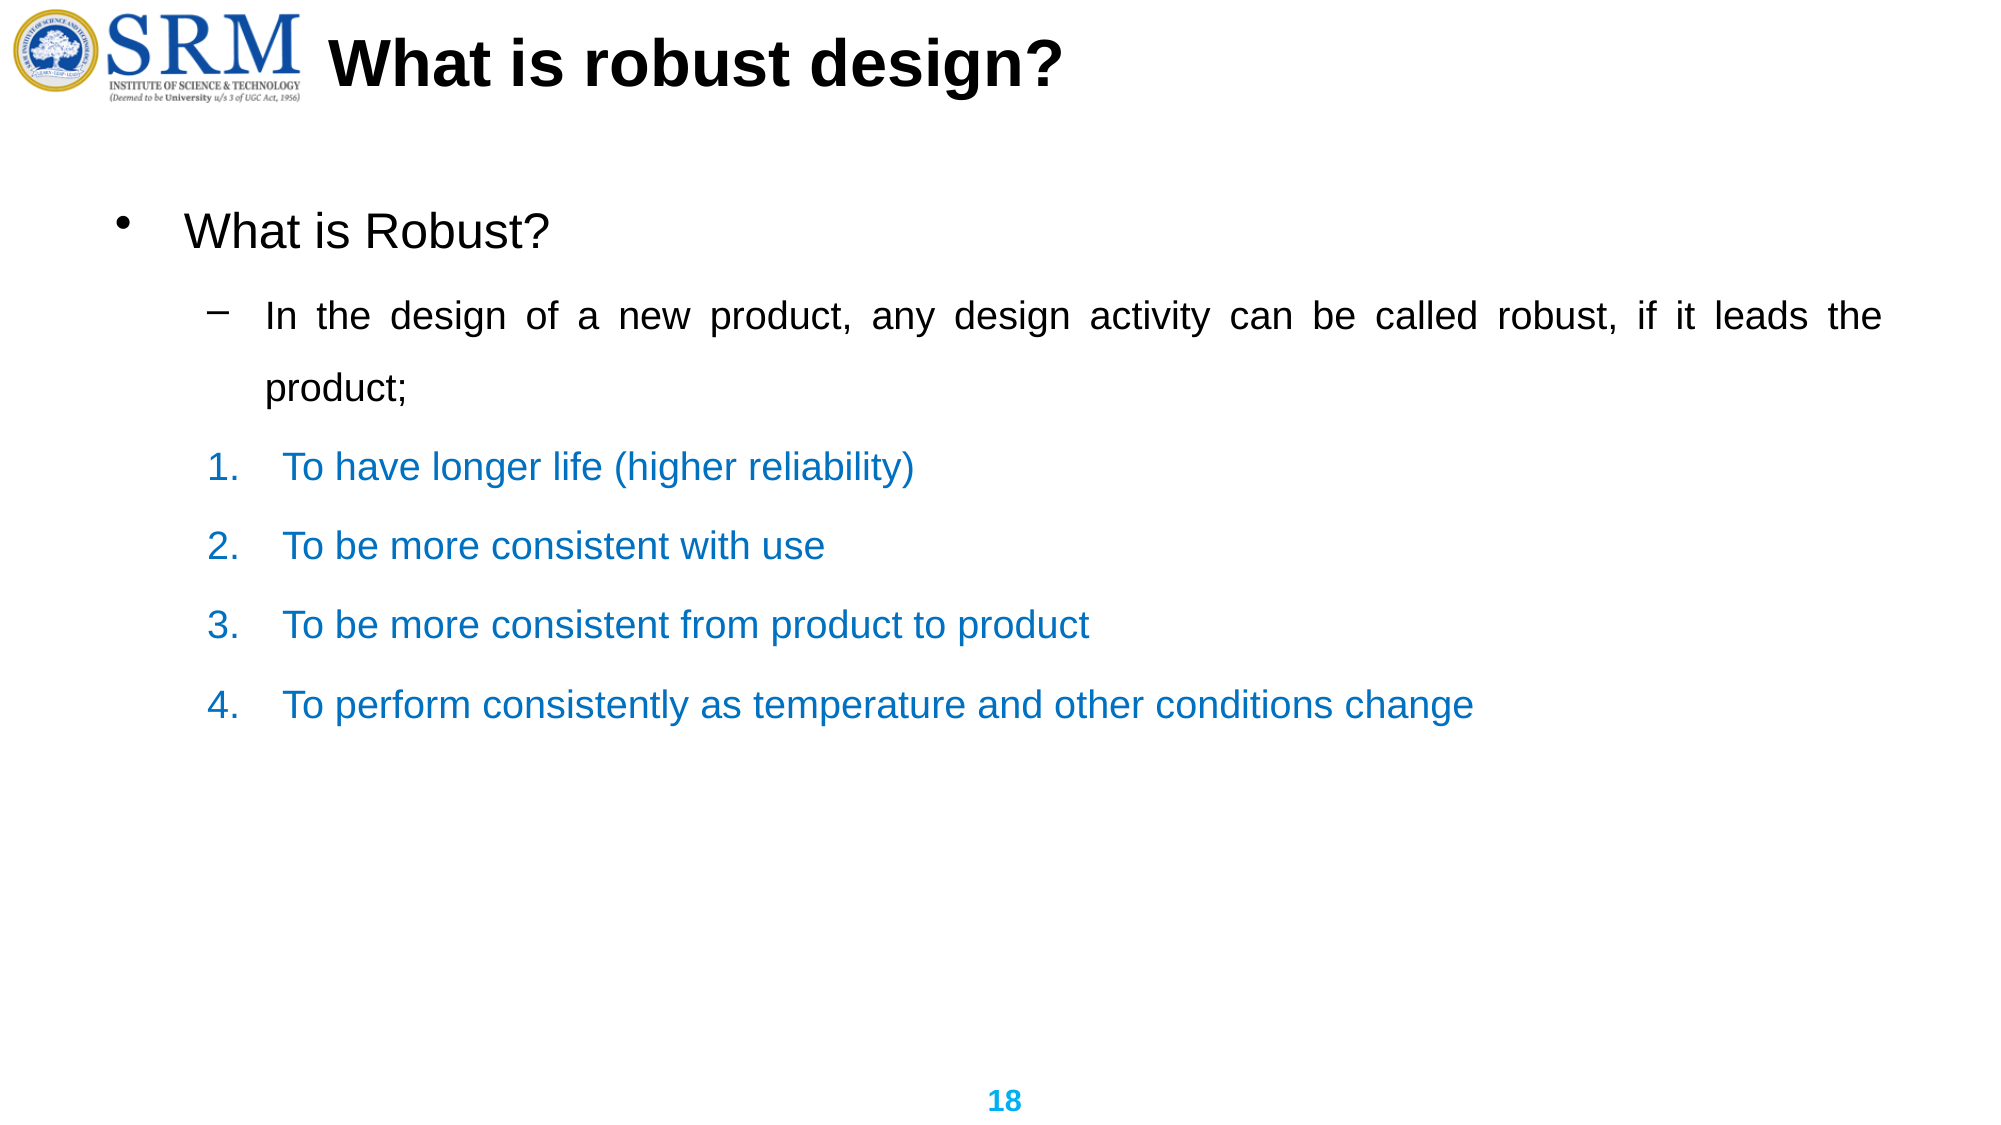

# What is robust design?
What is Robust?
In the design of a new product, any design activity can be called robust, if it leads the product;
To have longer life (higher reliability)
To be more consistent with use
To be more consistent from product to product
To perform consistently as temperature and other conditions change
18